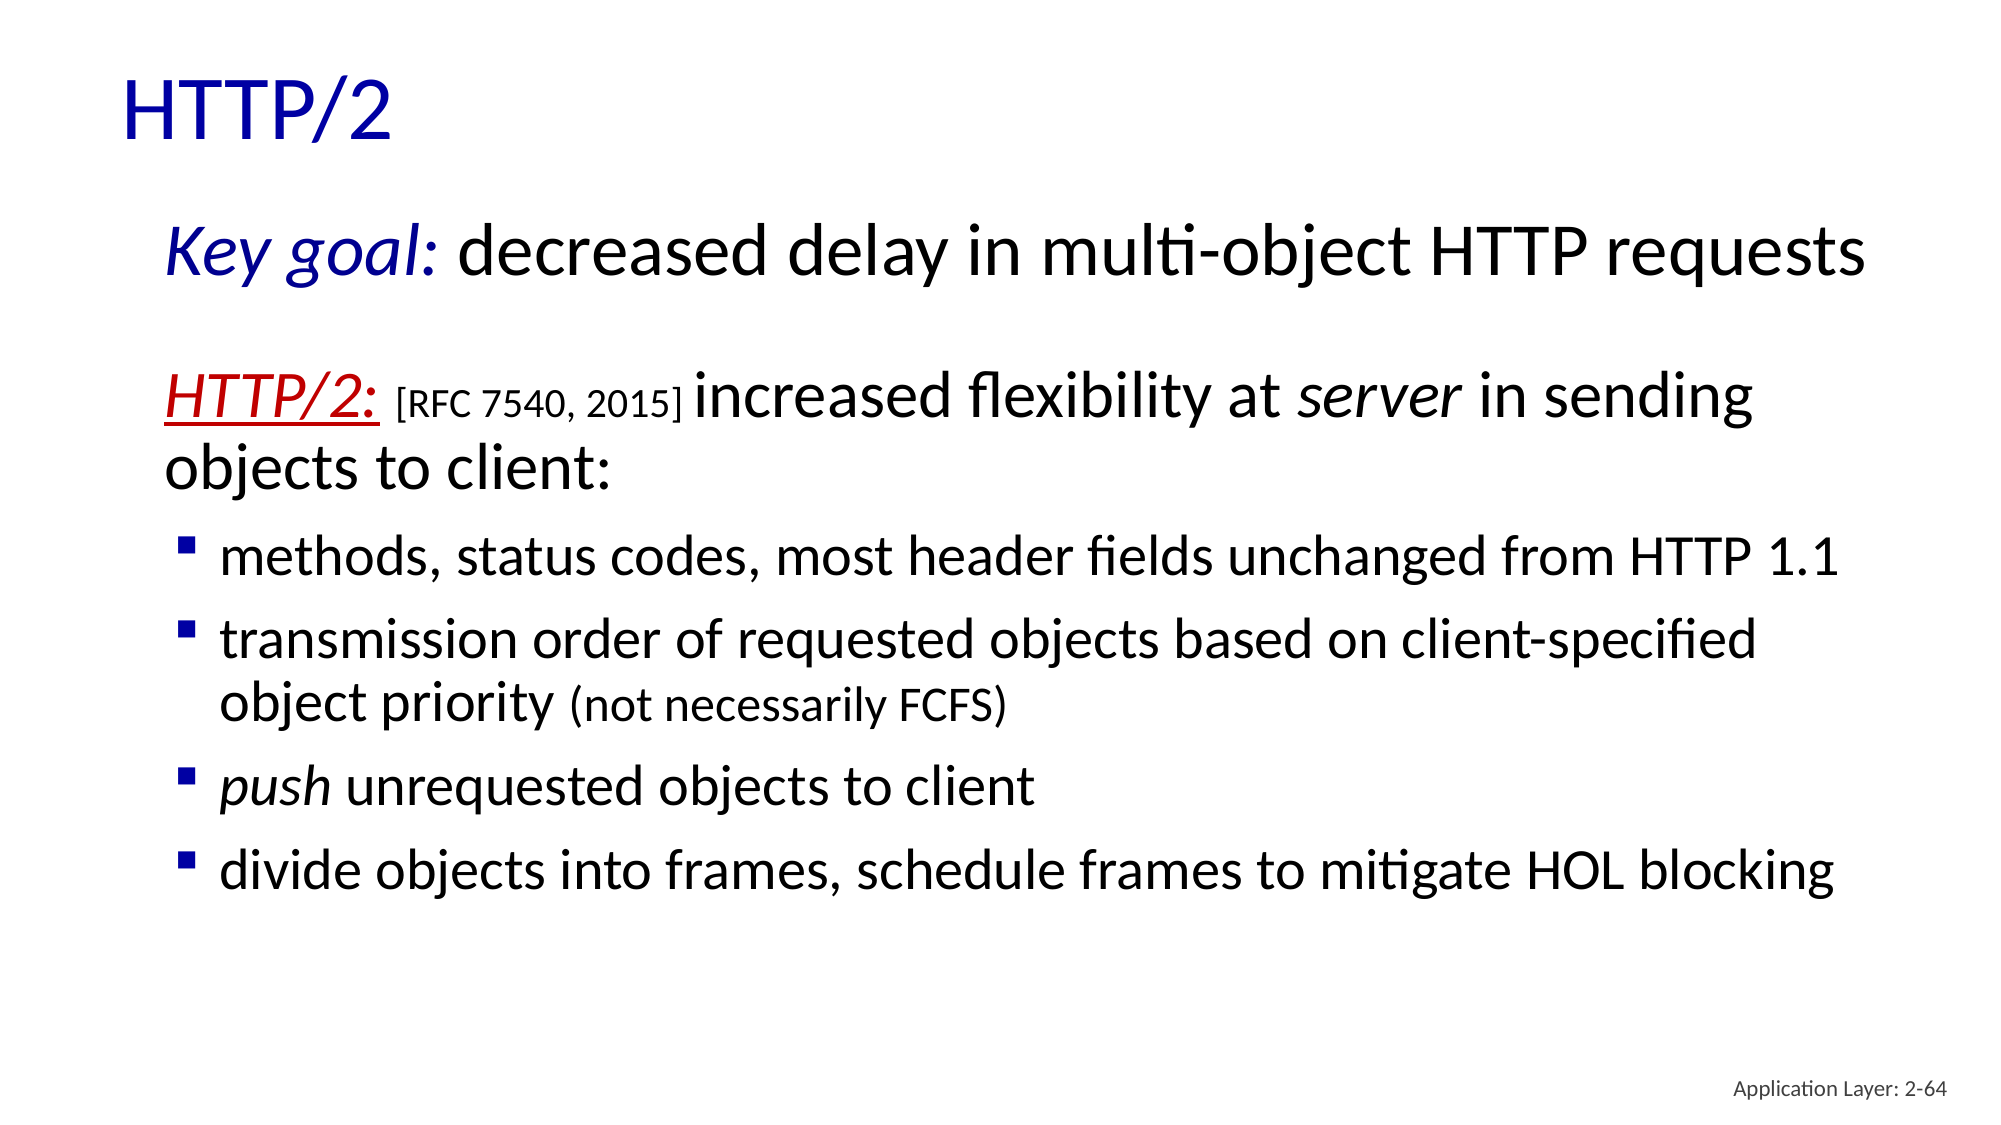

# HTTP/2
Key goal: decreased delay in multi-object HTTP requests

HTTP/2: [RFC 7540, 2015] increased flexibility at server in sending objects to client:
methods, status codes, most header fields unchanged from HTTP 1.1
transmission order of requested objects based on client-specified object priority (not necessarily FCFS)
push unrequested objects to client
divide objects into frames, schedule frames to mitigate HOL blocking

Application Layer: 2-64